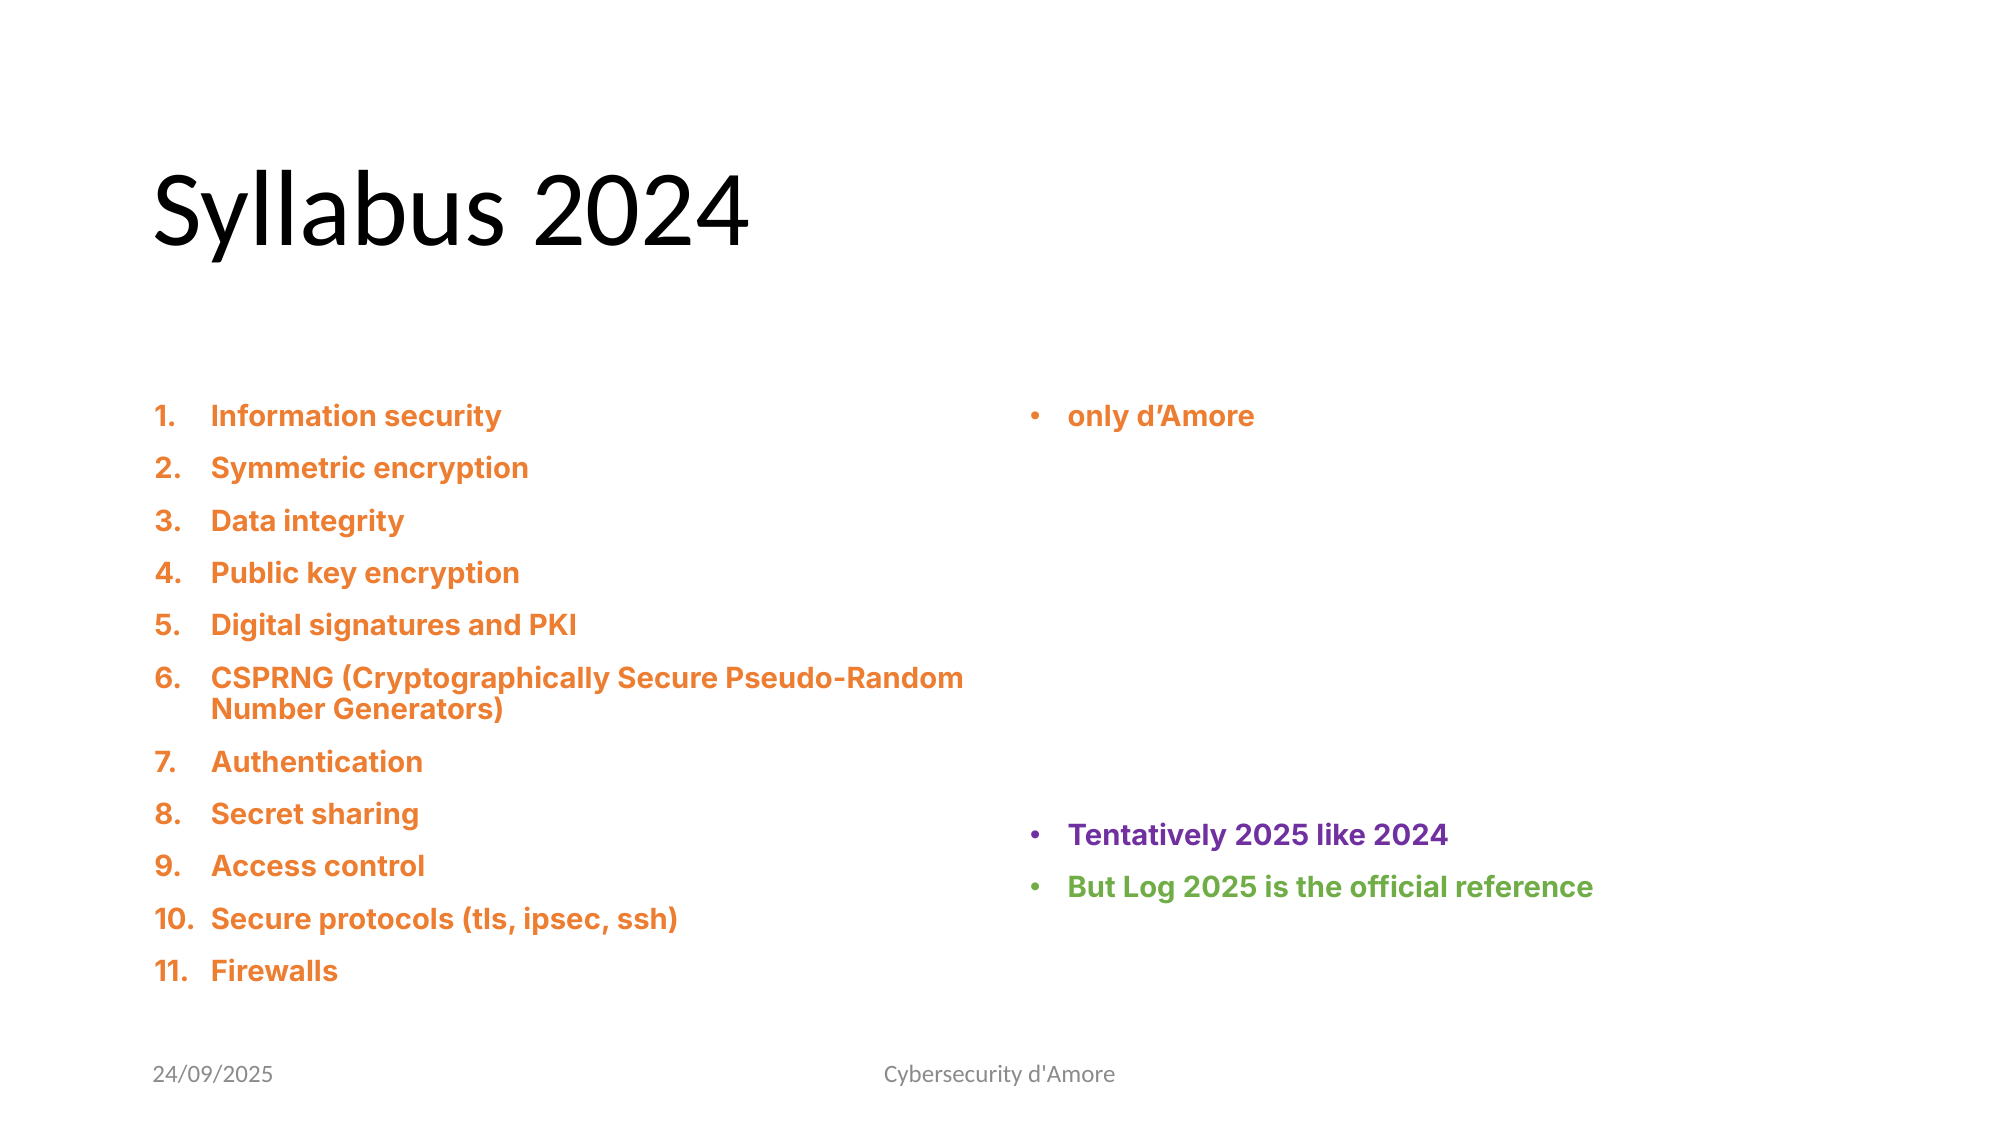

# Syllabus 2024
Information security
Symmetric encryption
Data integrity
Public key encryption
Digital signatures and PKI
CSPRNG (Cryptographically Secure Pseudo-Random Number Generators)
Authentication
Secret sharing
Access control
Secure protocols (tls, ipsec, ssh)
Firewalls
only d’Amore

Tentatively 2025 like 2024
But Log 2025 is the official reference
24/09/2025
Cybersecurity d'Amore
4